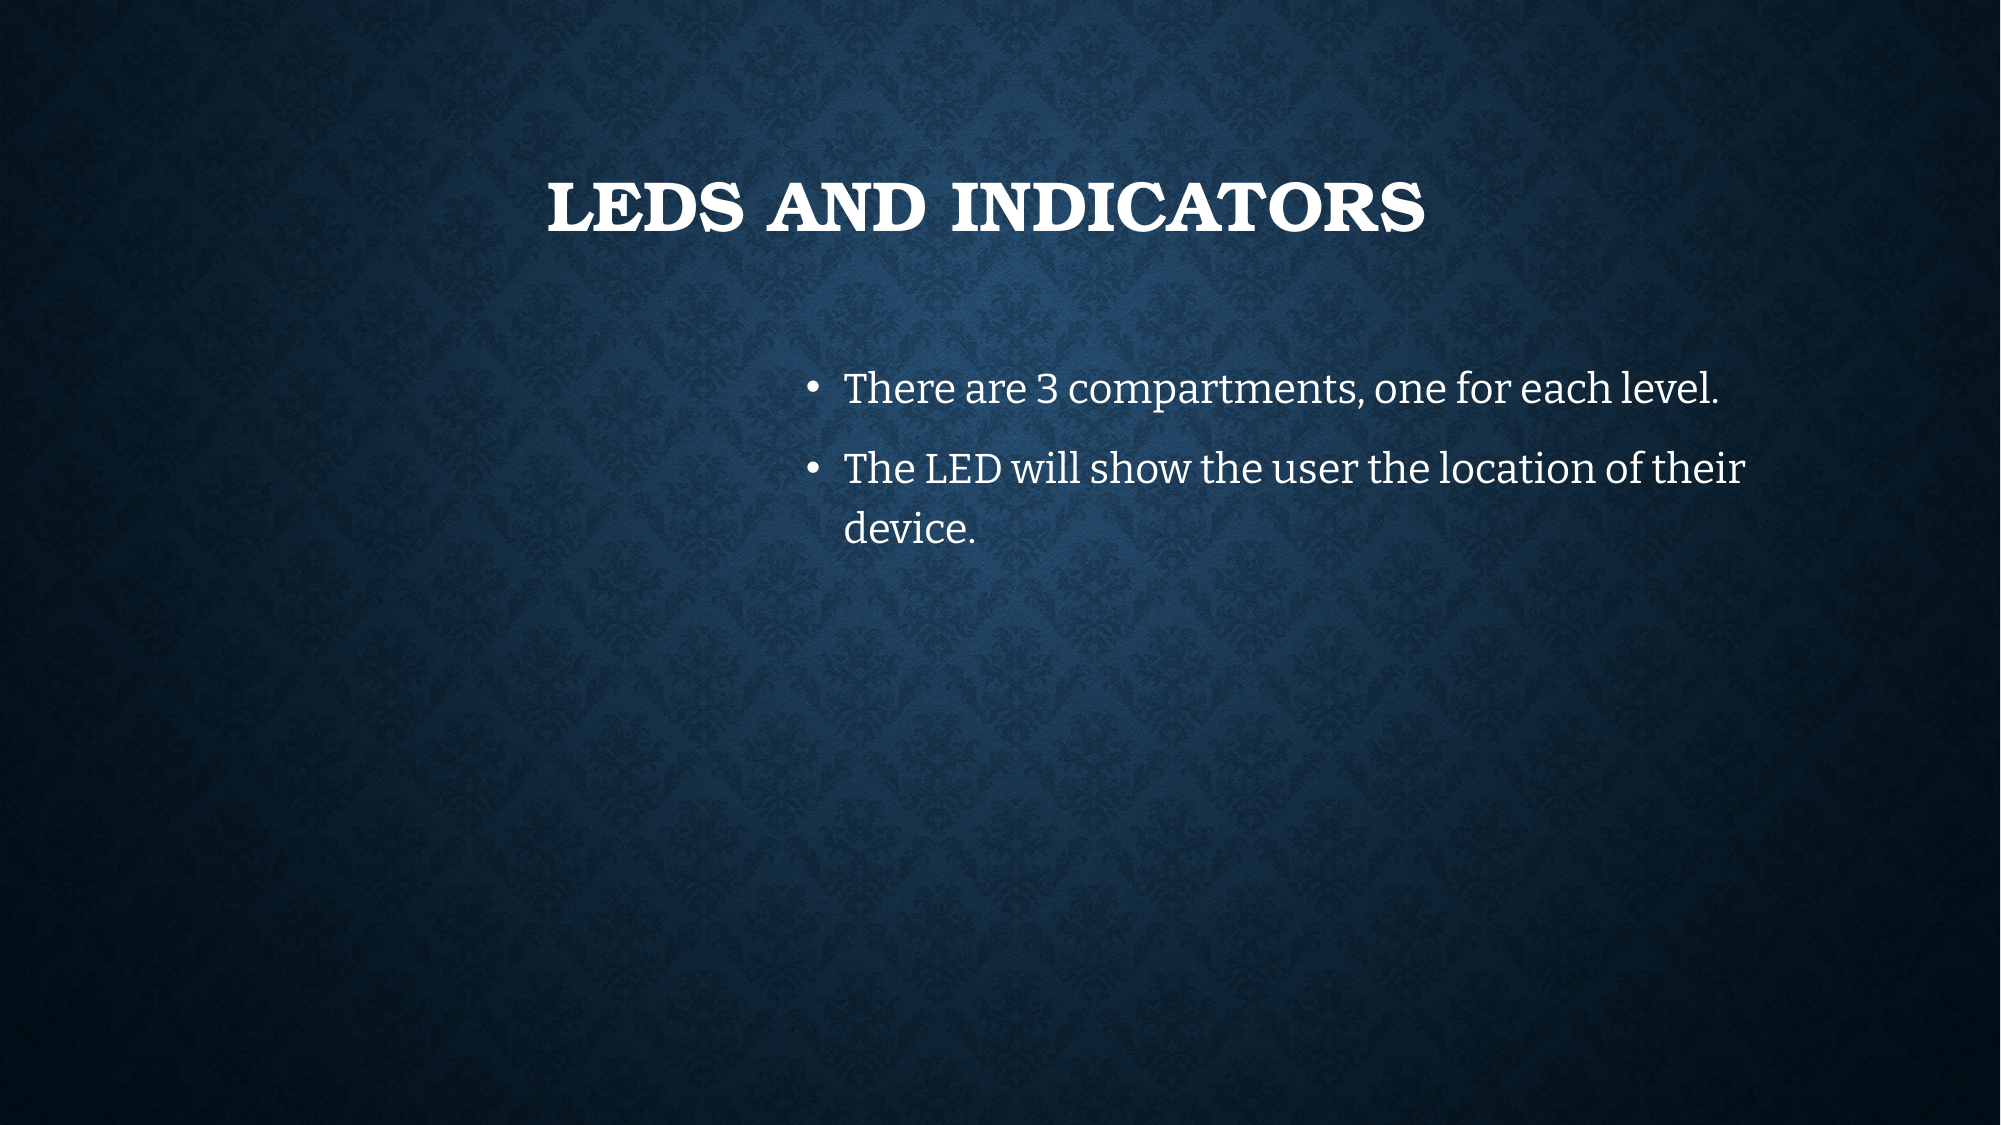

# LEDs and Indicators
There are 3 compartments, one for each level.
The LED will show the user the location of their device.